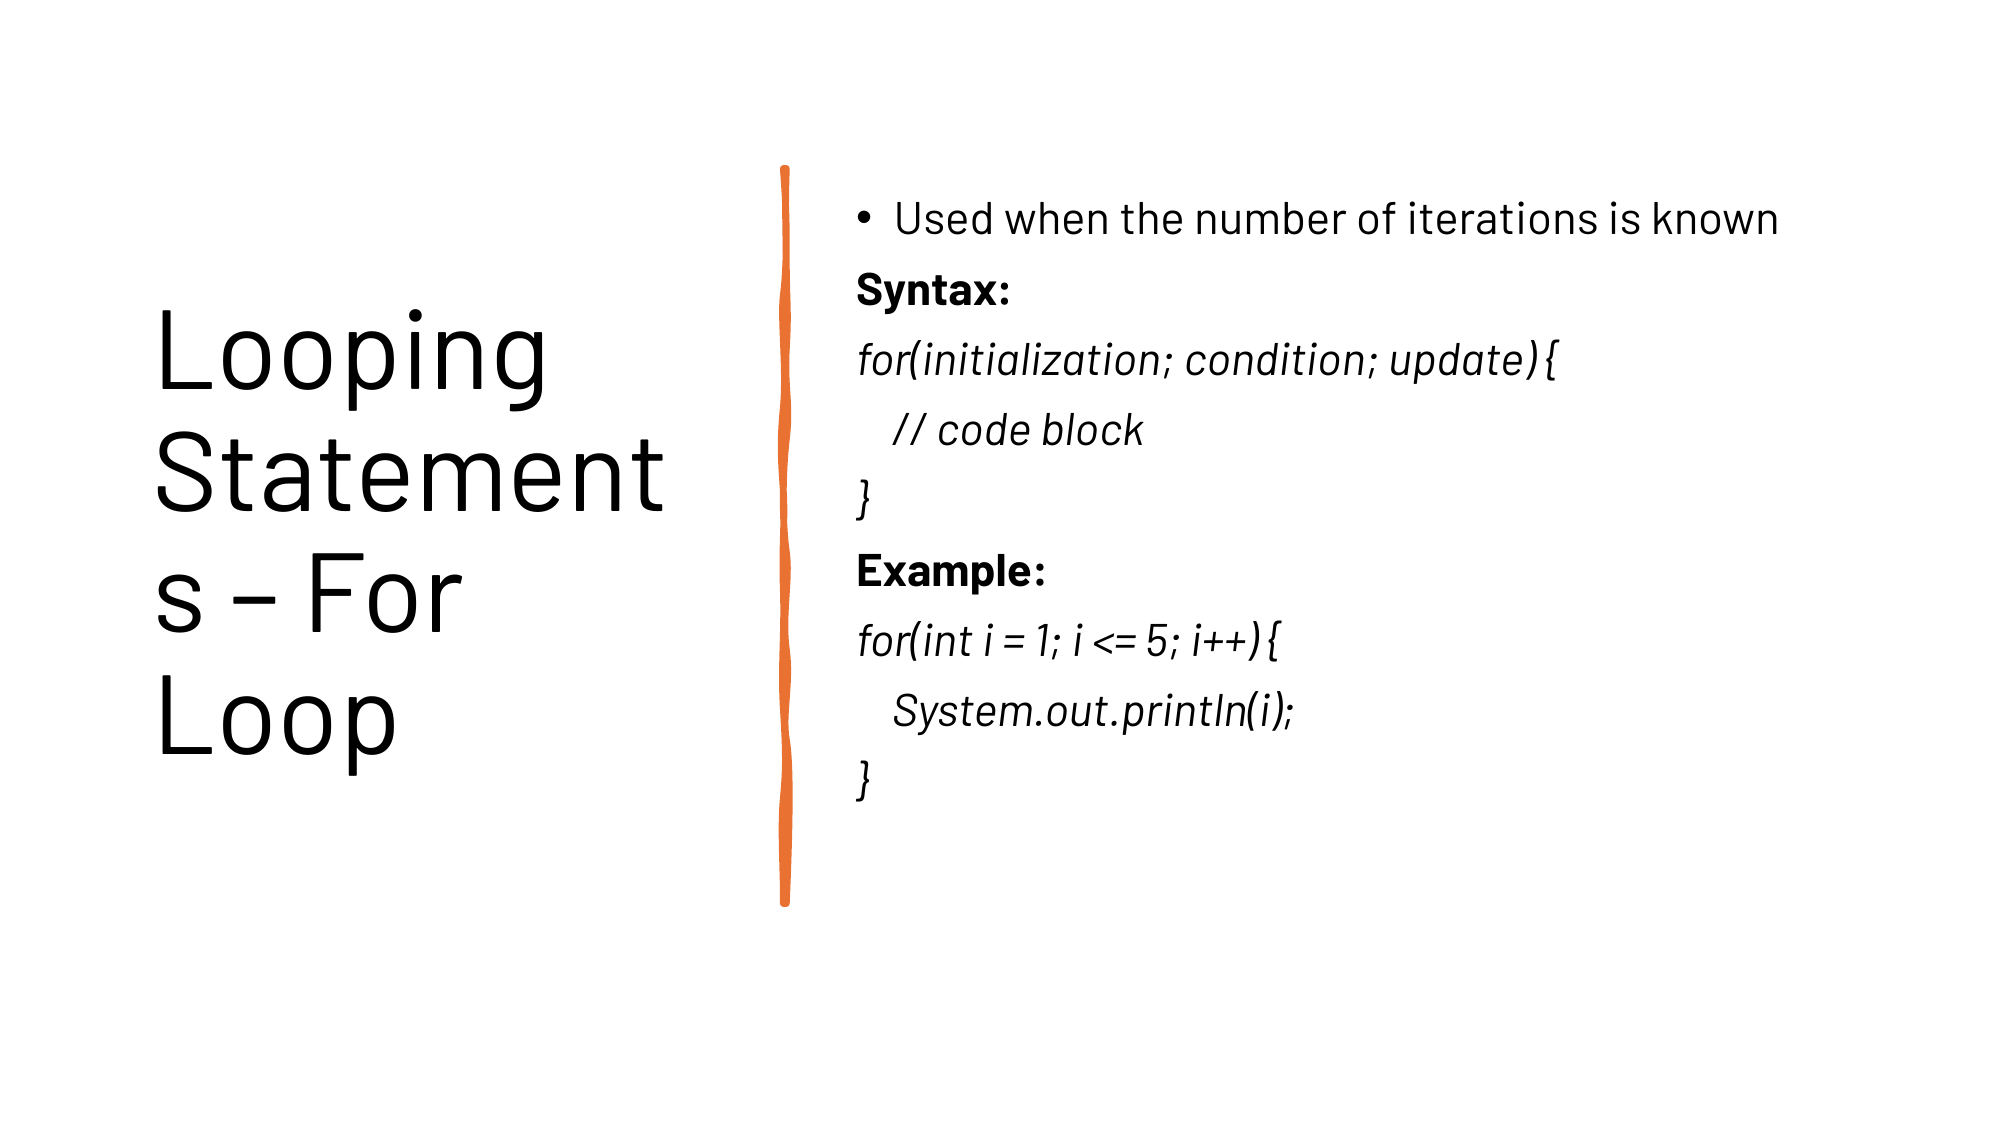

# Looping Statements – For Loop
Used when the number of iterations is known
Syntax:
for(initialization; condition; update) {
    // code block
}
Example:
for(int i = 1; i <= 5; i++) {
    System.out.println(i);
}